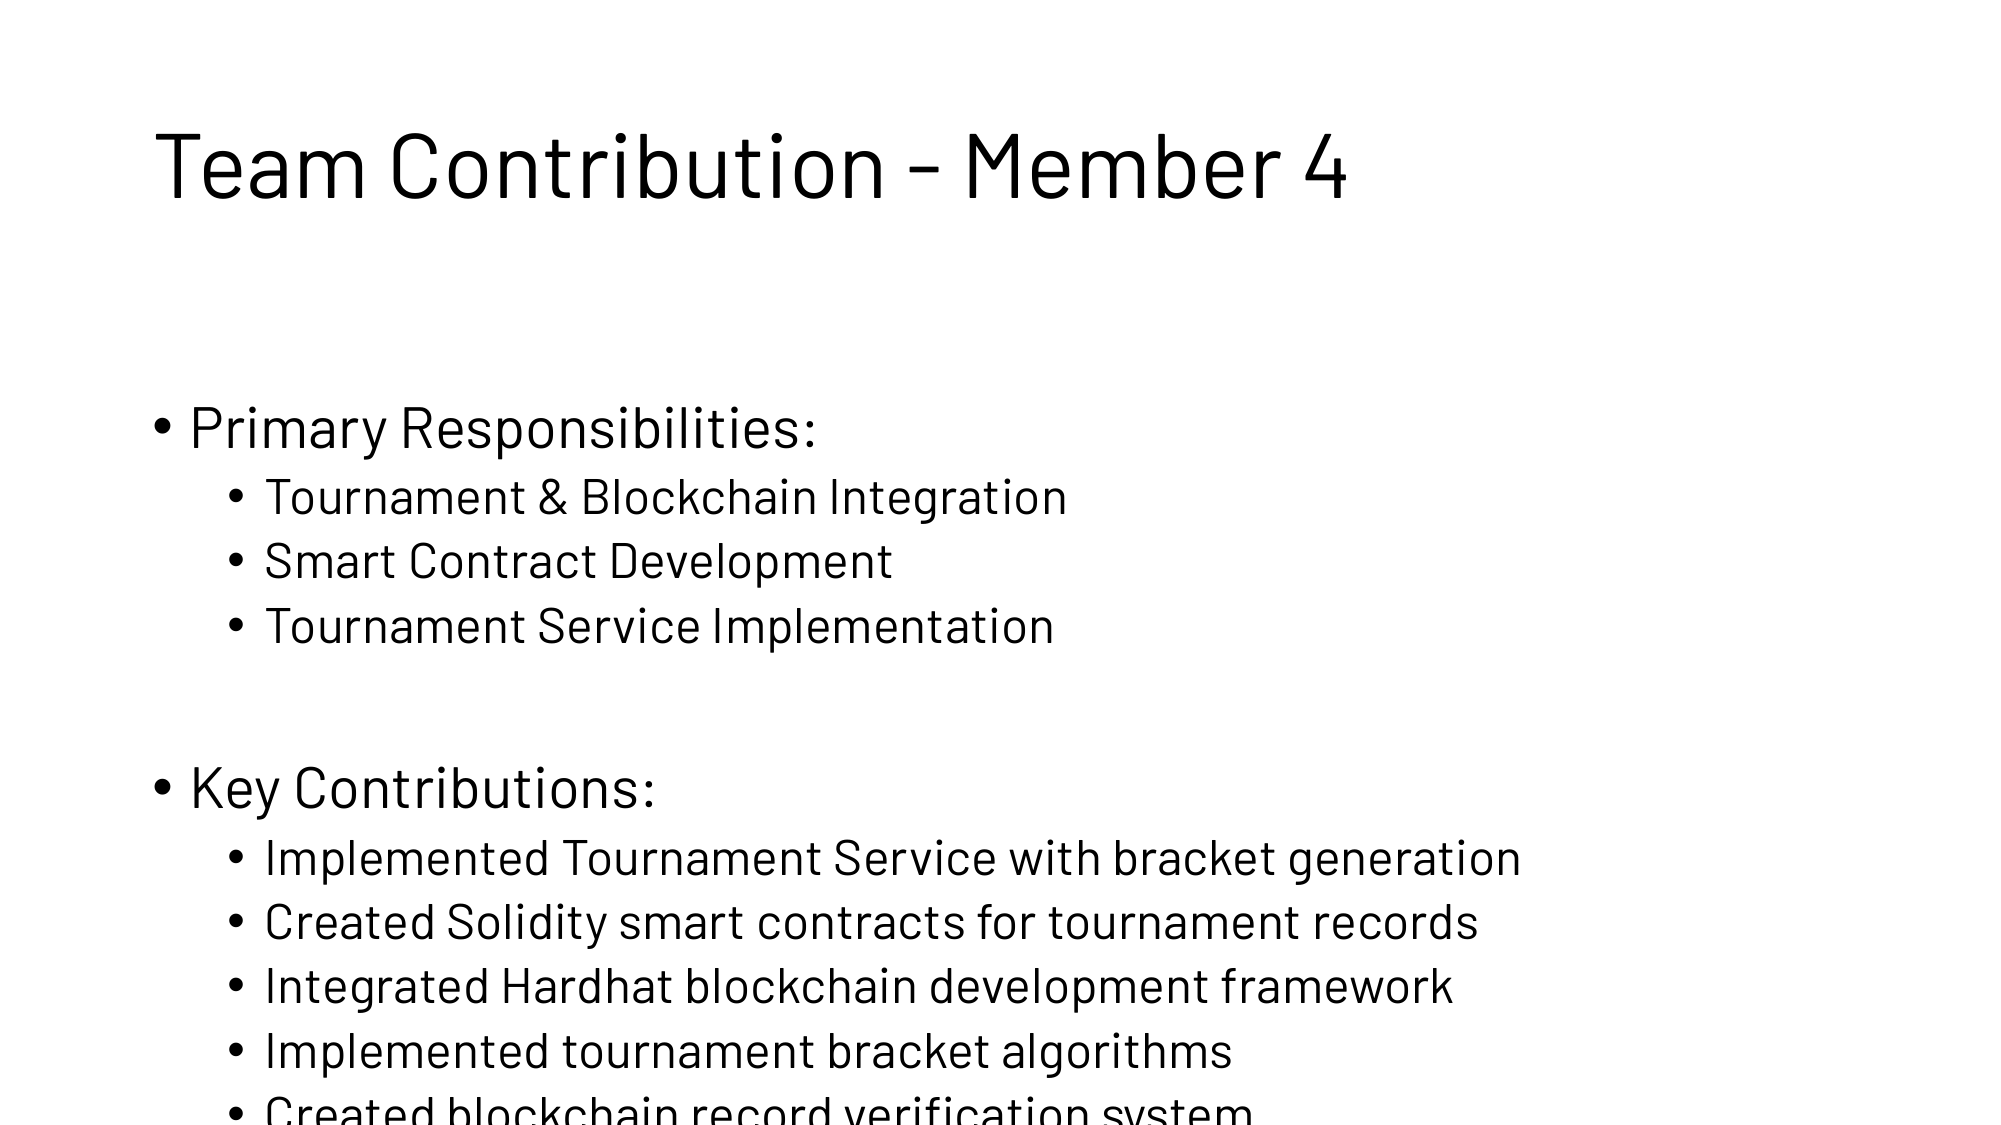

# Team Contribution - Member 4

Primary Responsibilities:
Tournament & Blockchain Integration
Smart Contract Development
Tournament Service Implementation

Key Contributions:
Implemented Tournament Service with bracket generation
Created Solidity smart contracts for tournament records
Integrated Hardhat blockchain development framework
Implemented tournament bracket algorithms
Created blockchain record verification system

Code Delivered:
tournament-service/ (Complete service ~2000 LOC)
Smart contracts (Solidity ~500 LOC)
Bracket generation algorithms
Blockchain transaction handling

Technologies Used:
Node.js, Fastify, Solidity, Hardhat, Web3.js

Can Demonstrate:
Tournament creation and management
Bracket generation (single/double elimination)
Smart contract deployment
Tournament record verification on blockchain